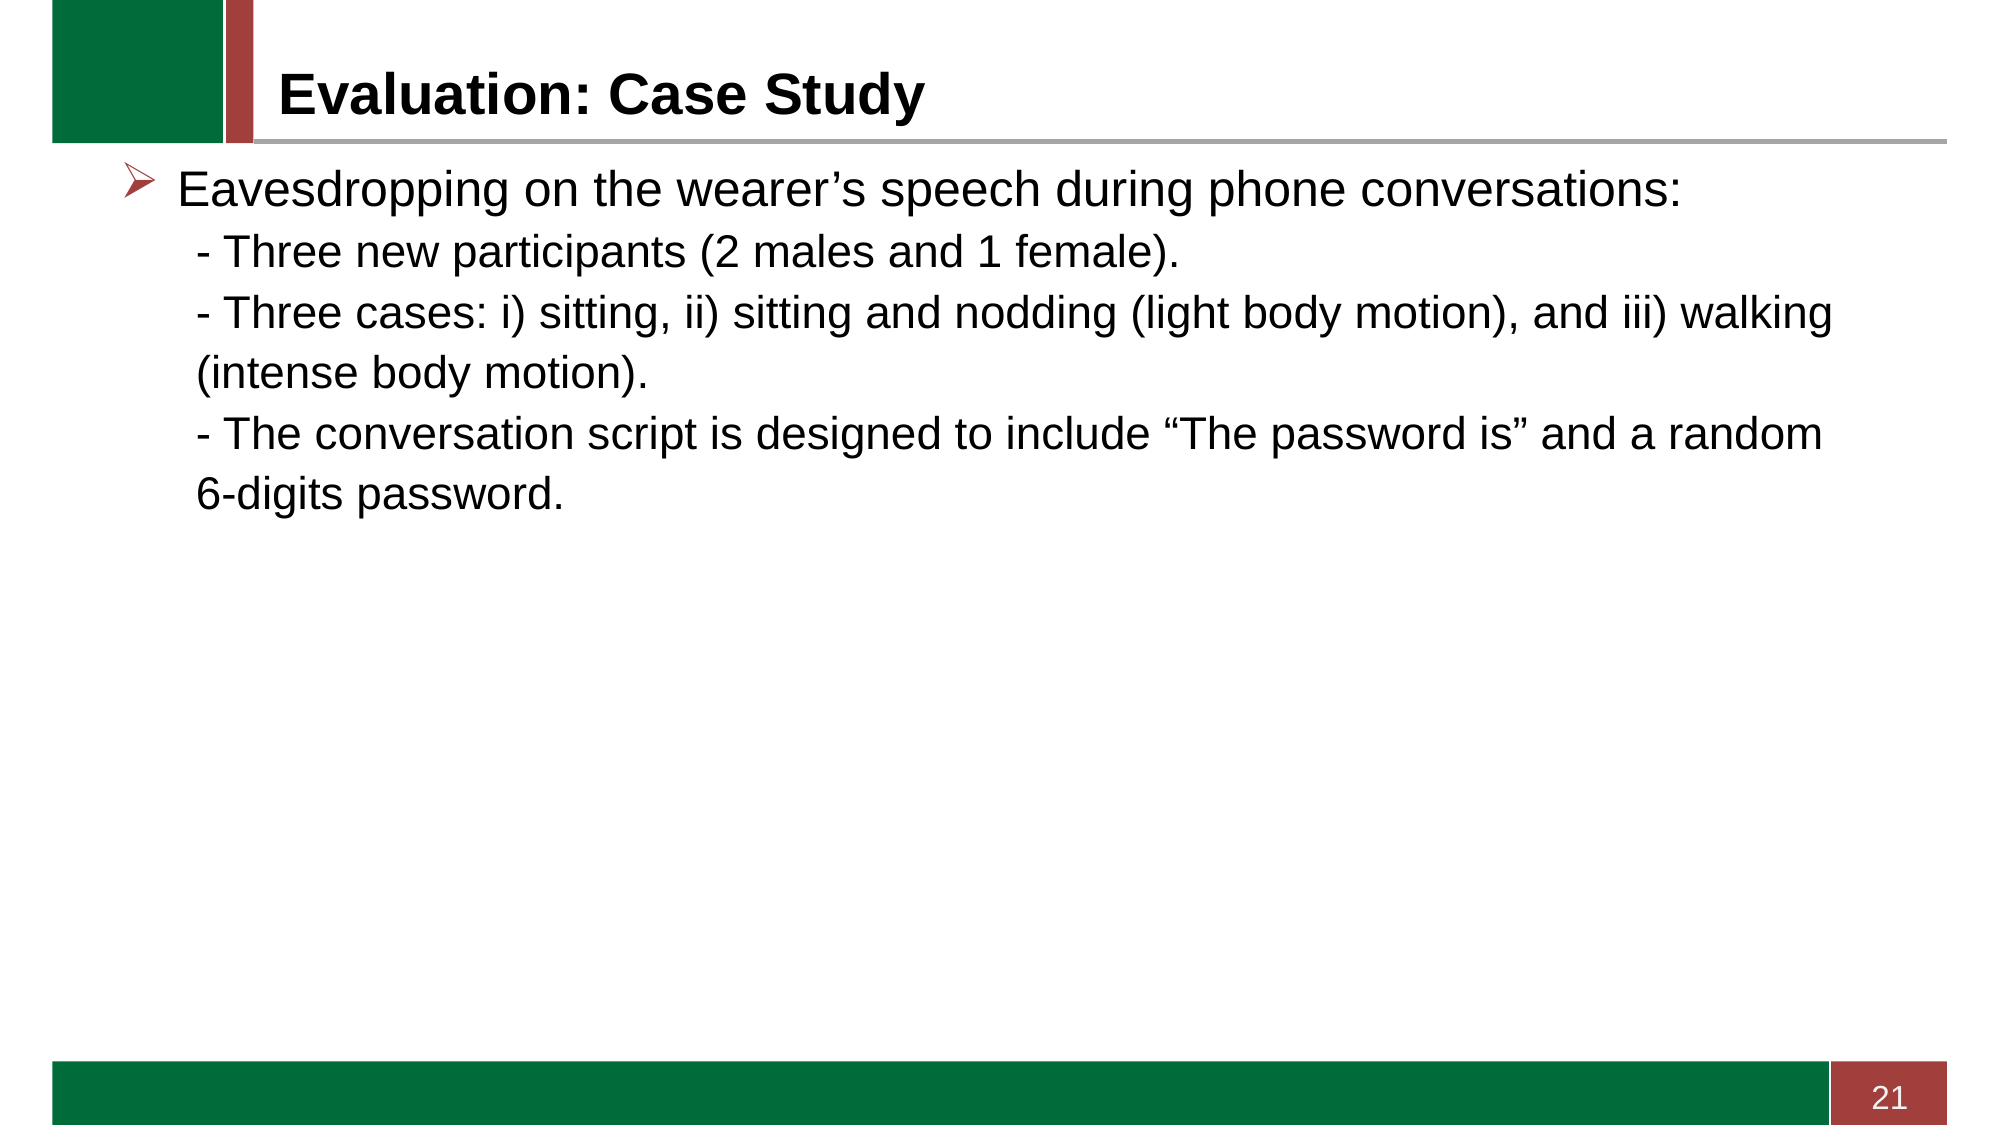

# Evaluation: Case Study
Eavesdropping on the wearer’s speech during phone conversations:
- Three new participants (2 males and 1 female).
- Three cases: i) sitting, ii) sitting and nodding (light body motion), and iii) walking (intense body motion).
- The conversation script is designed to include “The password is” and a random 6-digits password.